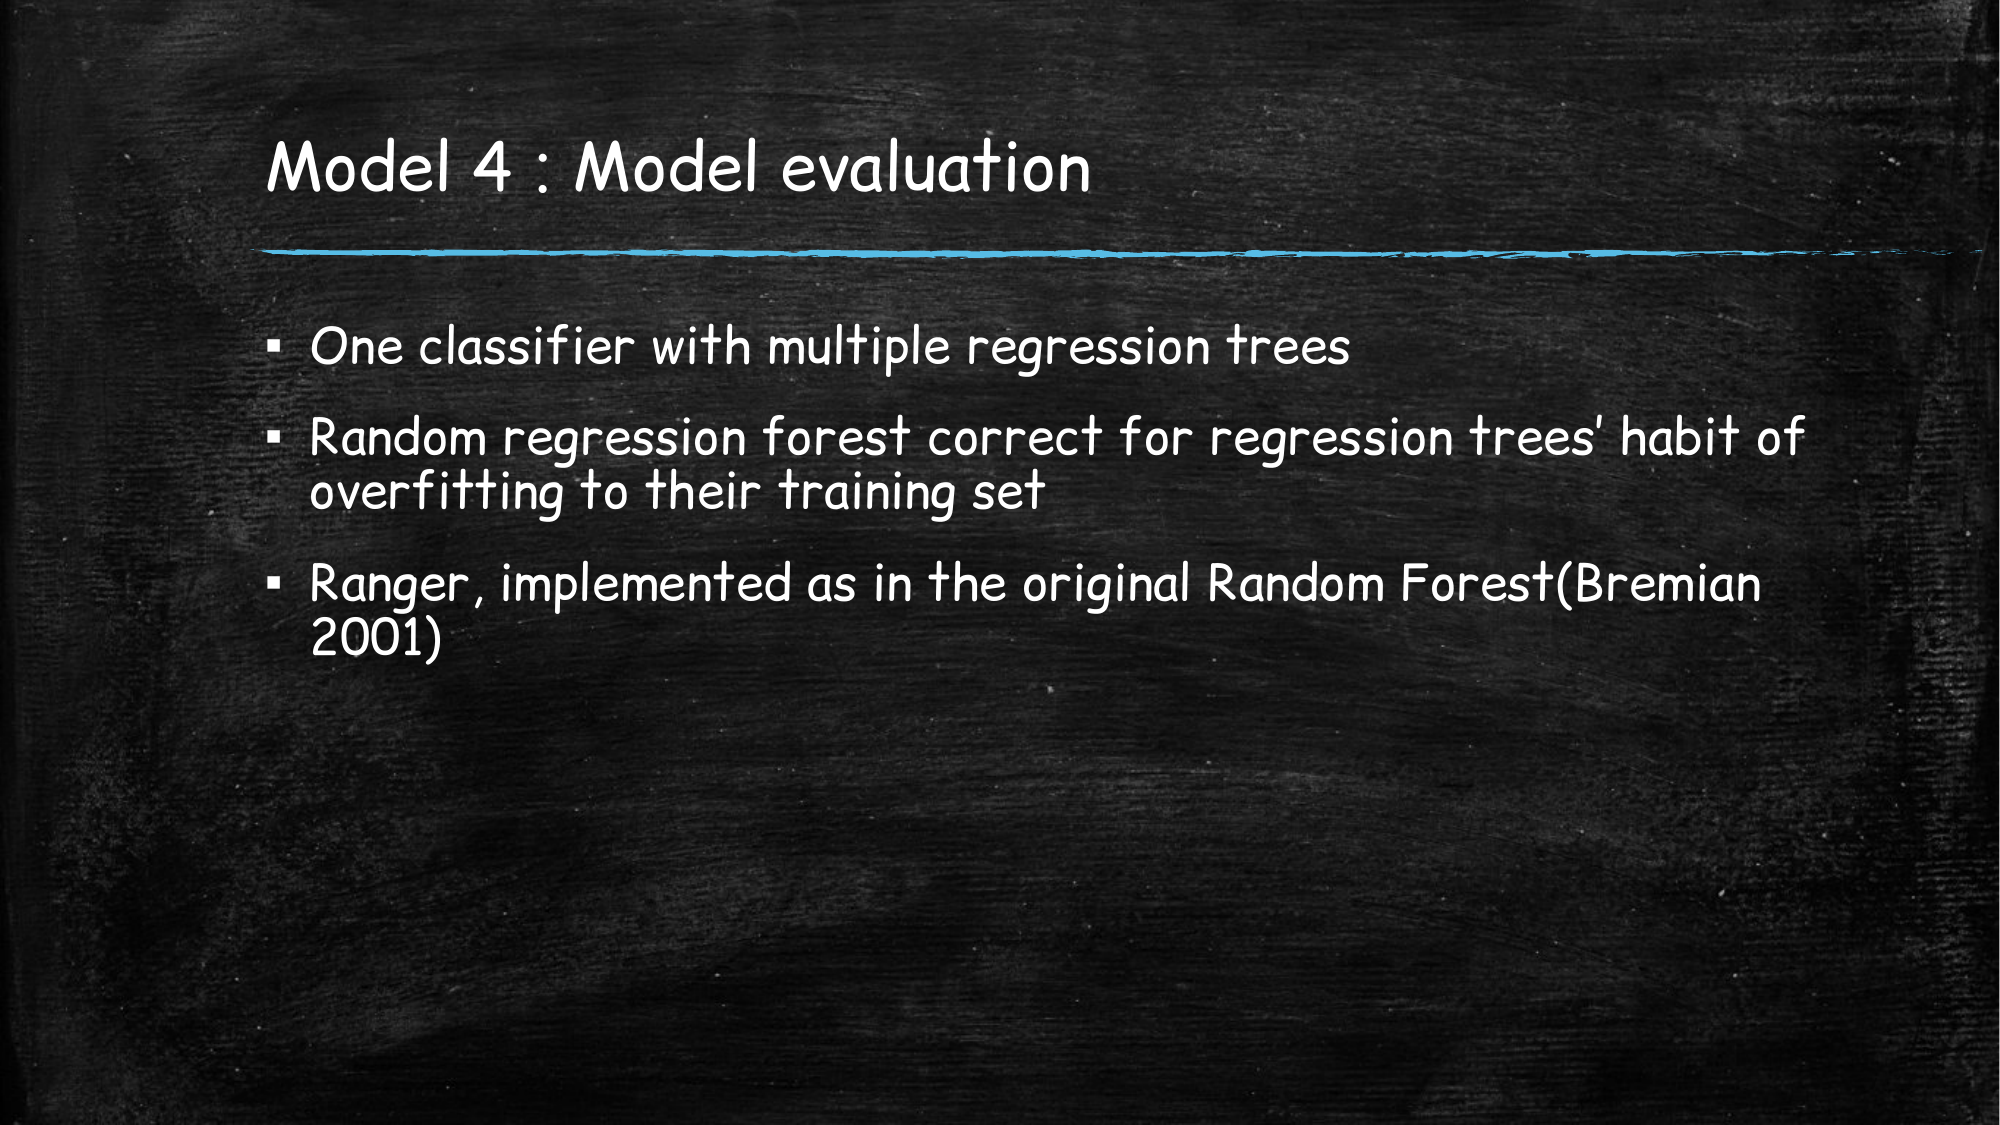

# Model 4 : Model evaluation
One classifier with multiple regression trees
Random regression forest correct for regression trees’ habit of overfitting to their training set
Ranger, implemented as in the original Random Forest(Bremian 2001)